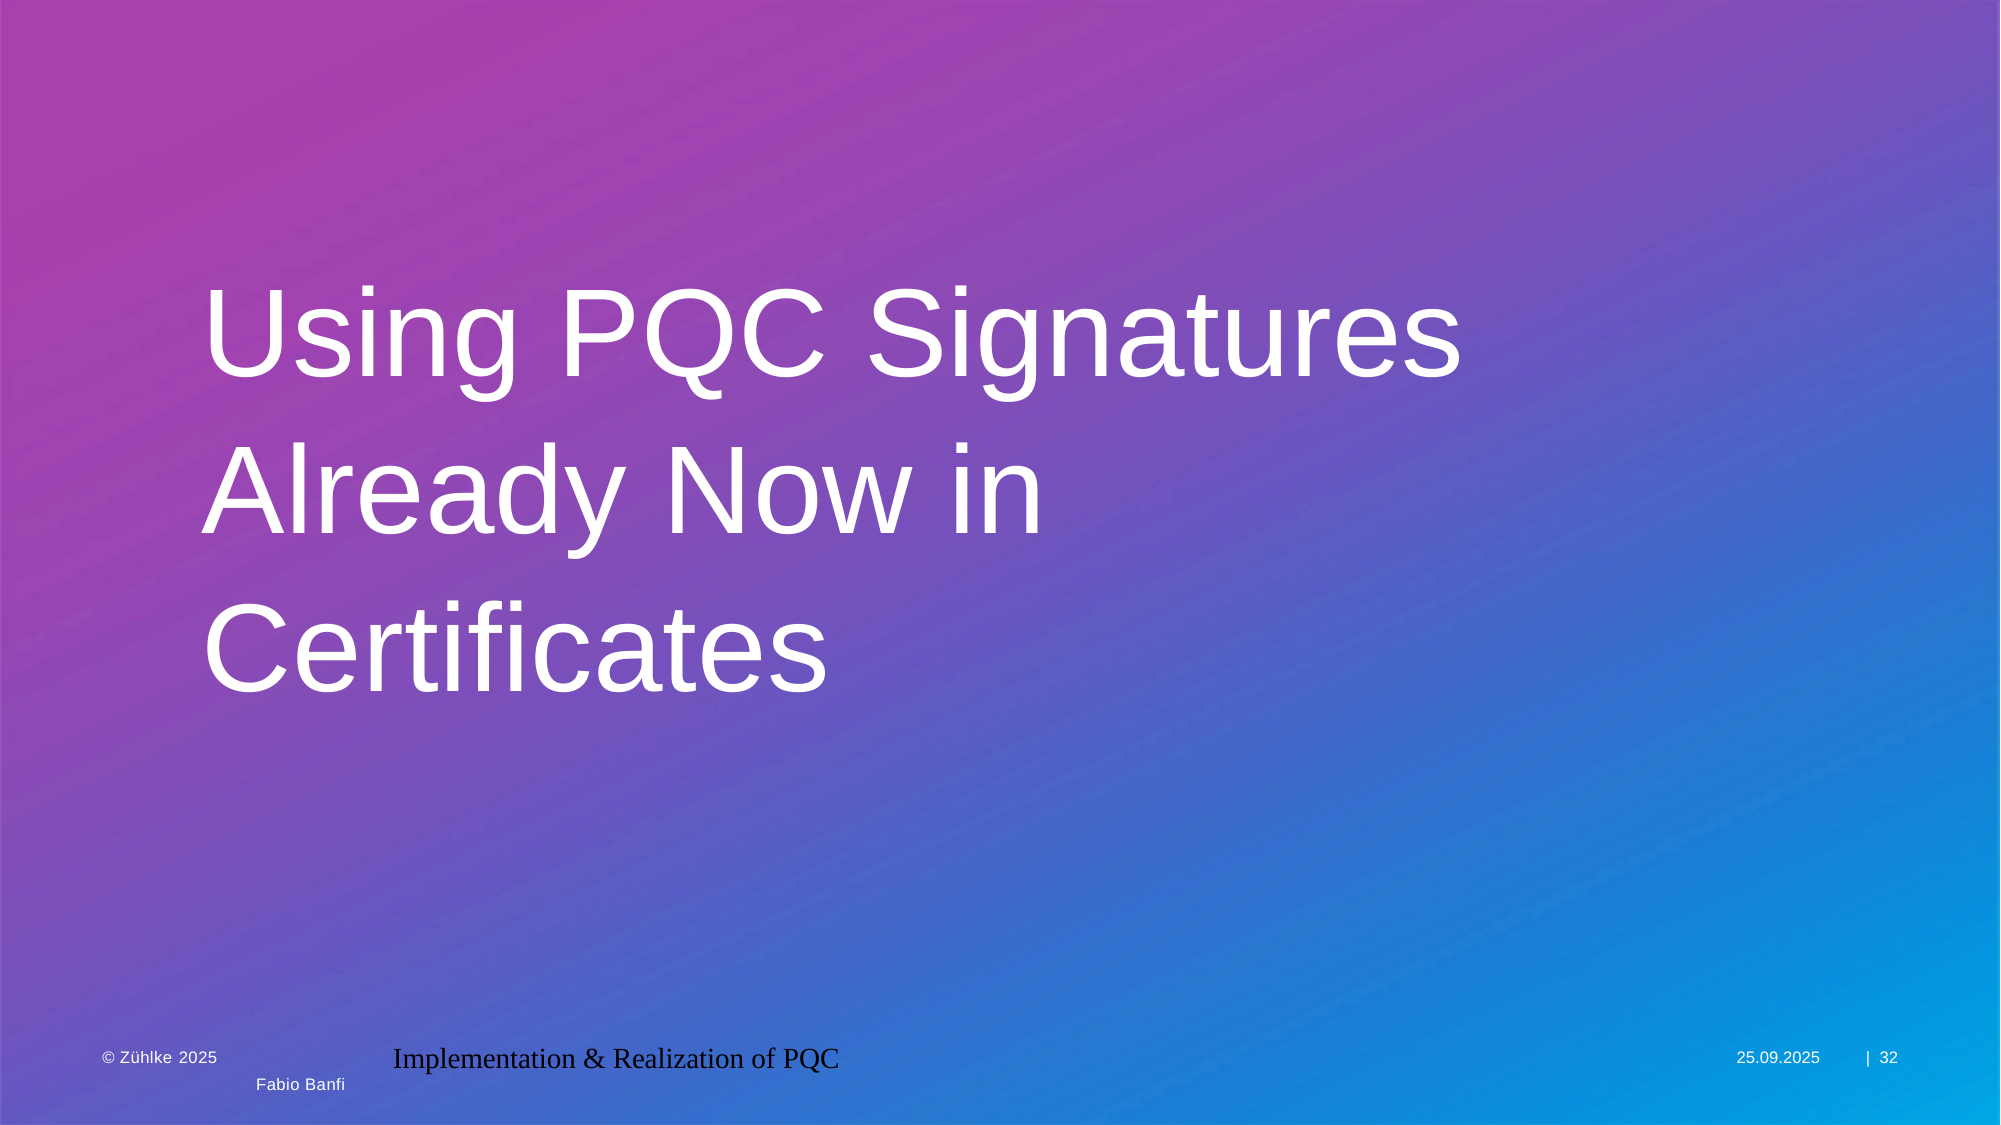

Using PQC Signatures
Already Now in
Certificates
Implementation & Realization of PQC
25.09.2025
|  32